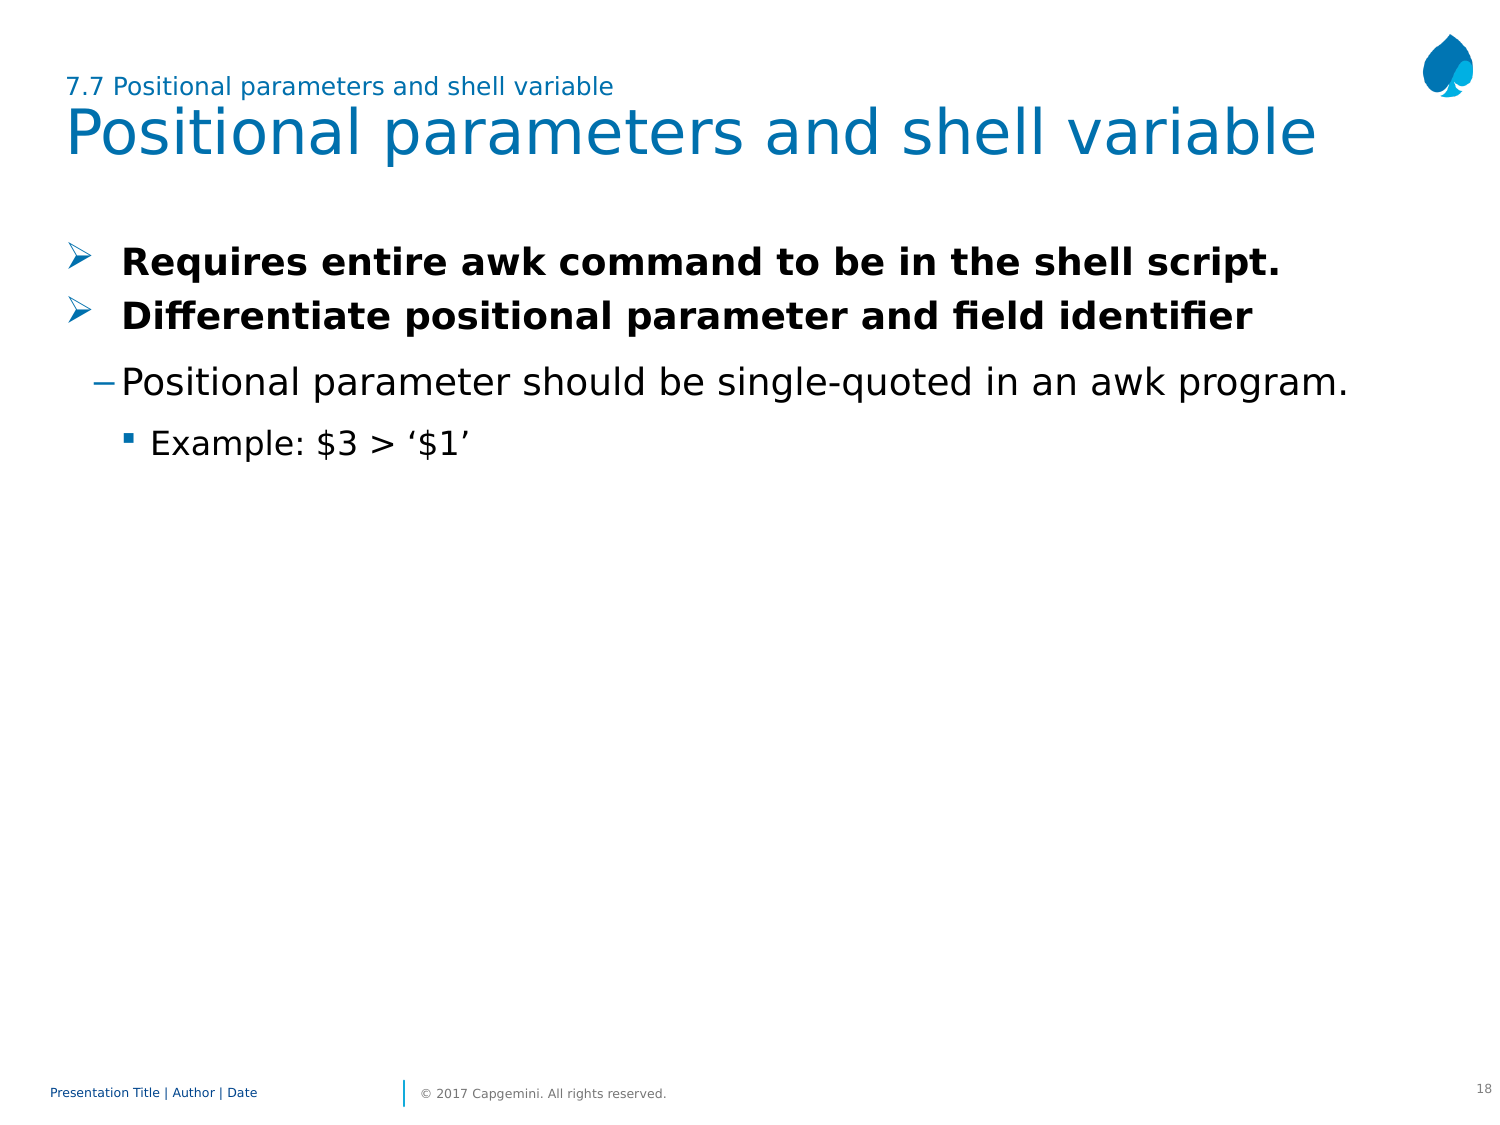

# 7.7 Positional parameters and shell variable Positional parameters and shell variable
Requires entire awk command to be in the shell script.
Differentiate positional parameter and field identifier
Positional parameter should be single-quoted in an awk program.
Example: $3 > ‘$1’